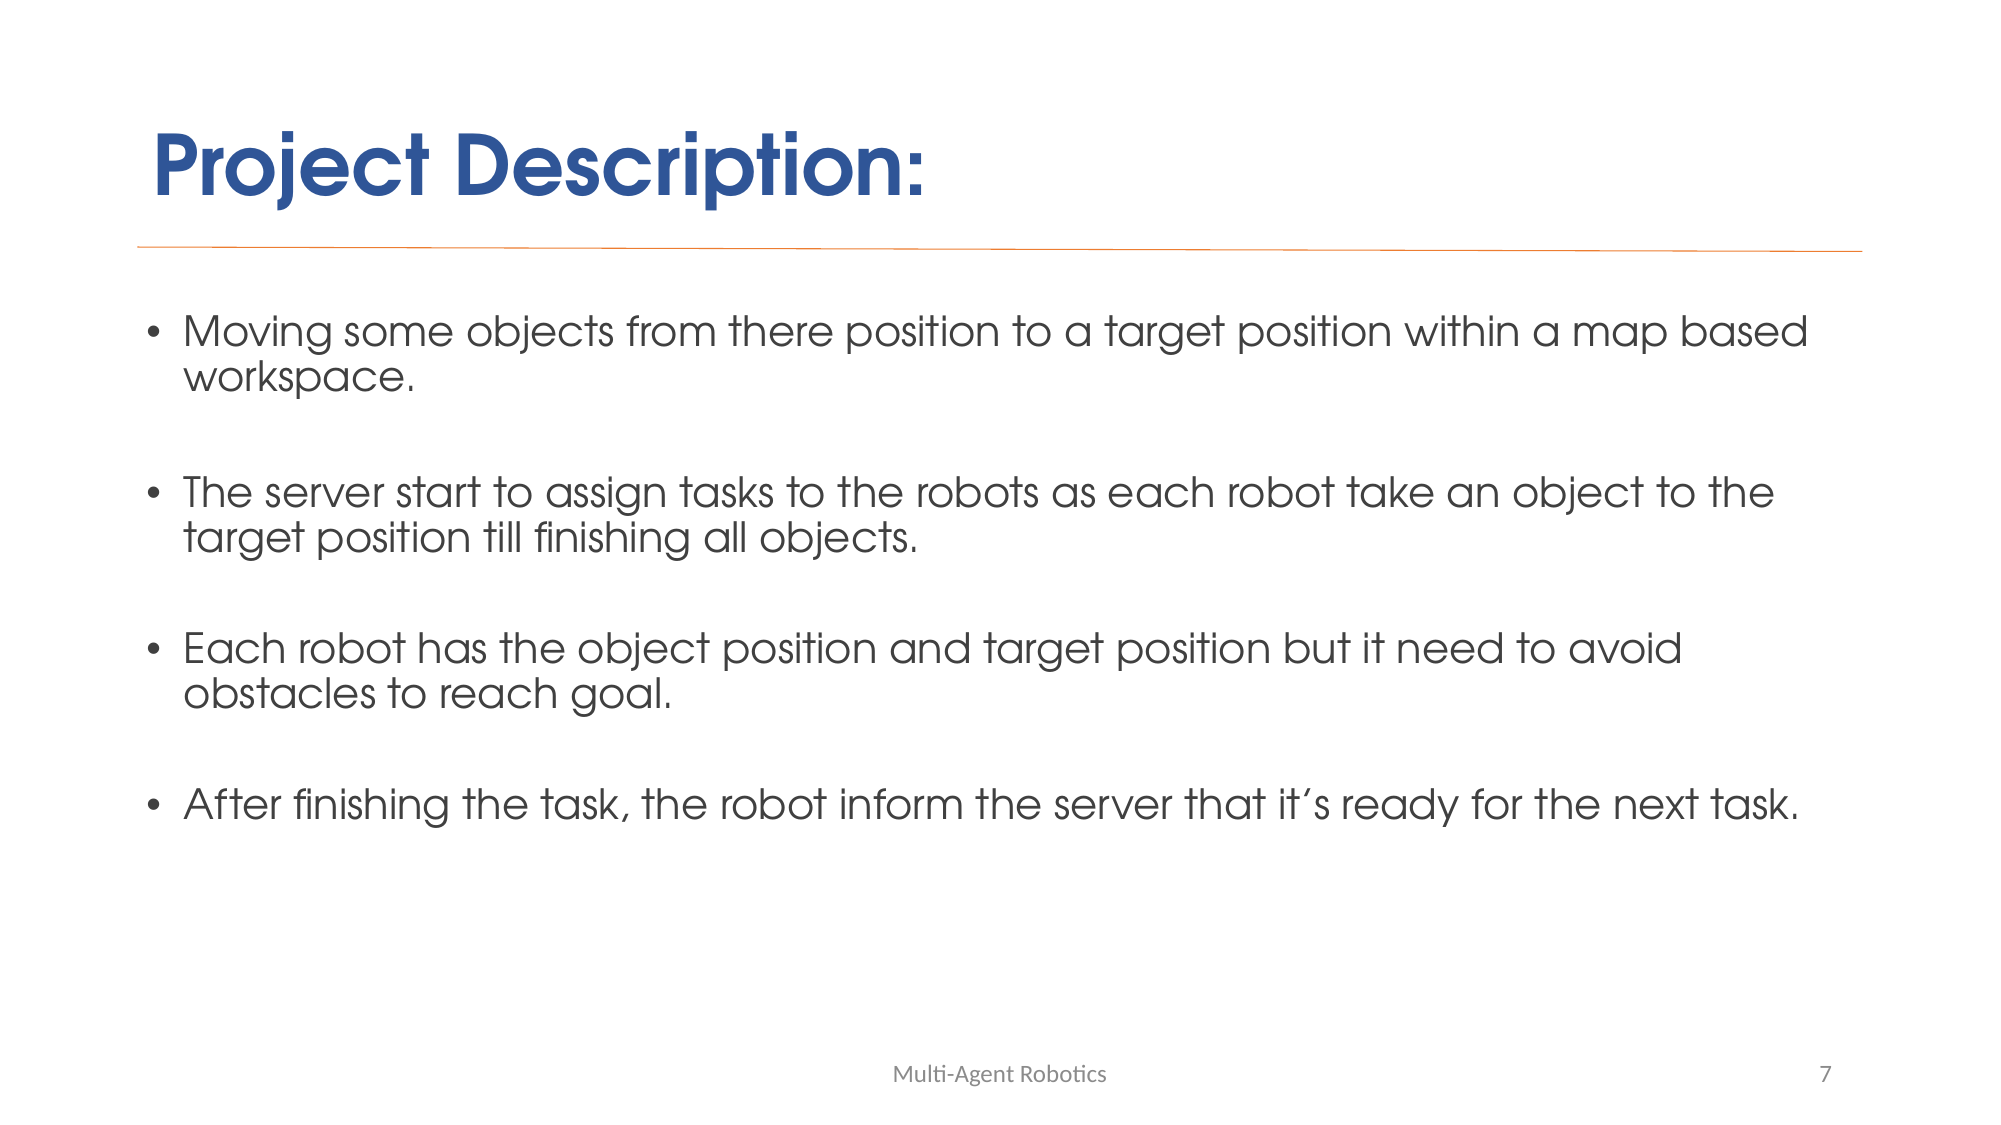

# Project Description:
Moving some objects from there position to a target position within a map based workspace.
The server start to assign tasks to the robots as each robot take an object to the target position till finishing all objects.
Each robot has the object position and target position but it need to avoid obstacles to reach goal.
After finishing the task, the robot inform the server that it’s ready for the next task.
Multi-Agent Robotics
7